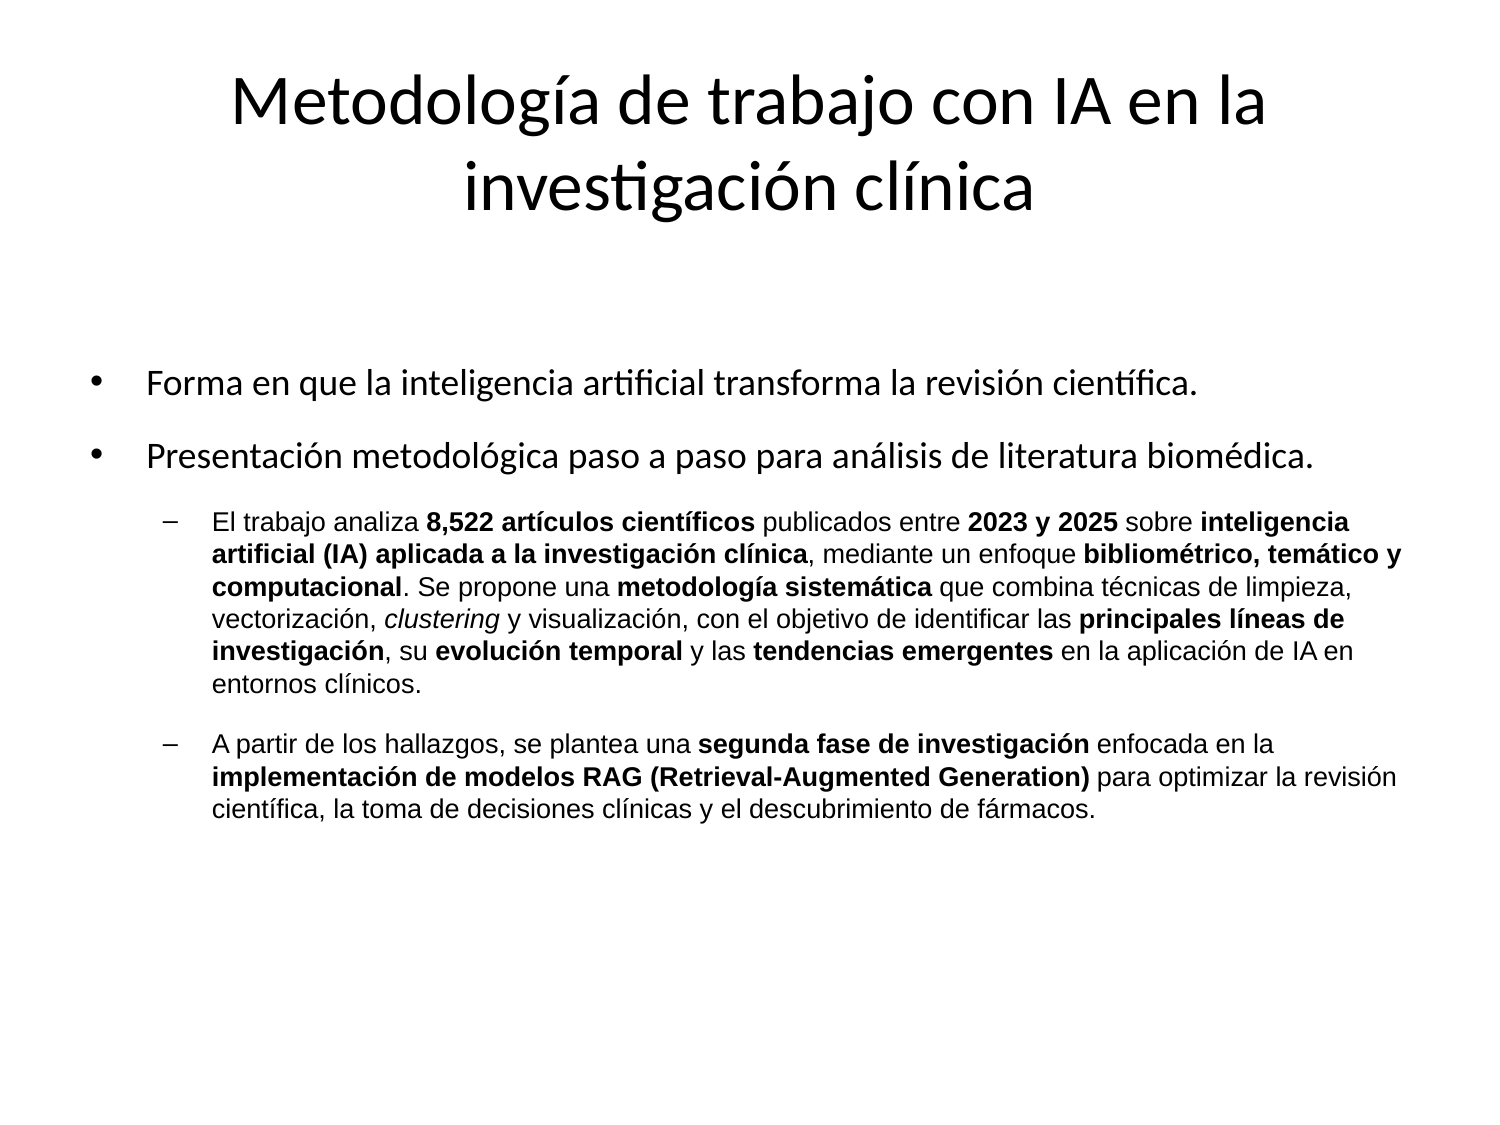

# Metodología de trabajo con IA en la investigación clínica

Forma en que la inteligencia artificial transforma la revisión científica.
Presentación metodológica paso a paso para análisis de literatura biomédica.
El trabajo analiza 8,522 artículos científicos publicados entre 2023 y 2025 sobre inteligencia artificial (IA) aplicada a la investigación clínica, mediante un enfoque bibliométrico, temático y computacional. Se propone una metodología sistemática que combina técnicas de limpieza, vectorización, clustering y visualización, con el objetivo de identificar las principales líneas de investigación, su evolución temporal y las tendencias emergentes en la aplicación de IA en entornos clínicos.
A partir de los hallazgos, se plantea una segunda fase de investigación enfocada en la implementación de modelos RAG (Retrieval-Augmented Generation) para optimizar la revisión científica, la toma de decisiones clínicas y el descubrimiento de fármacos.